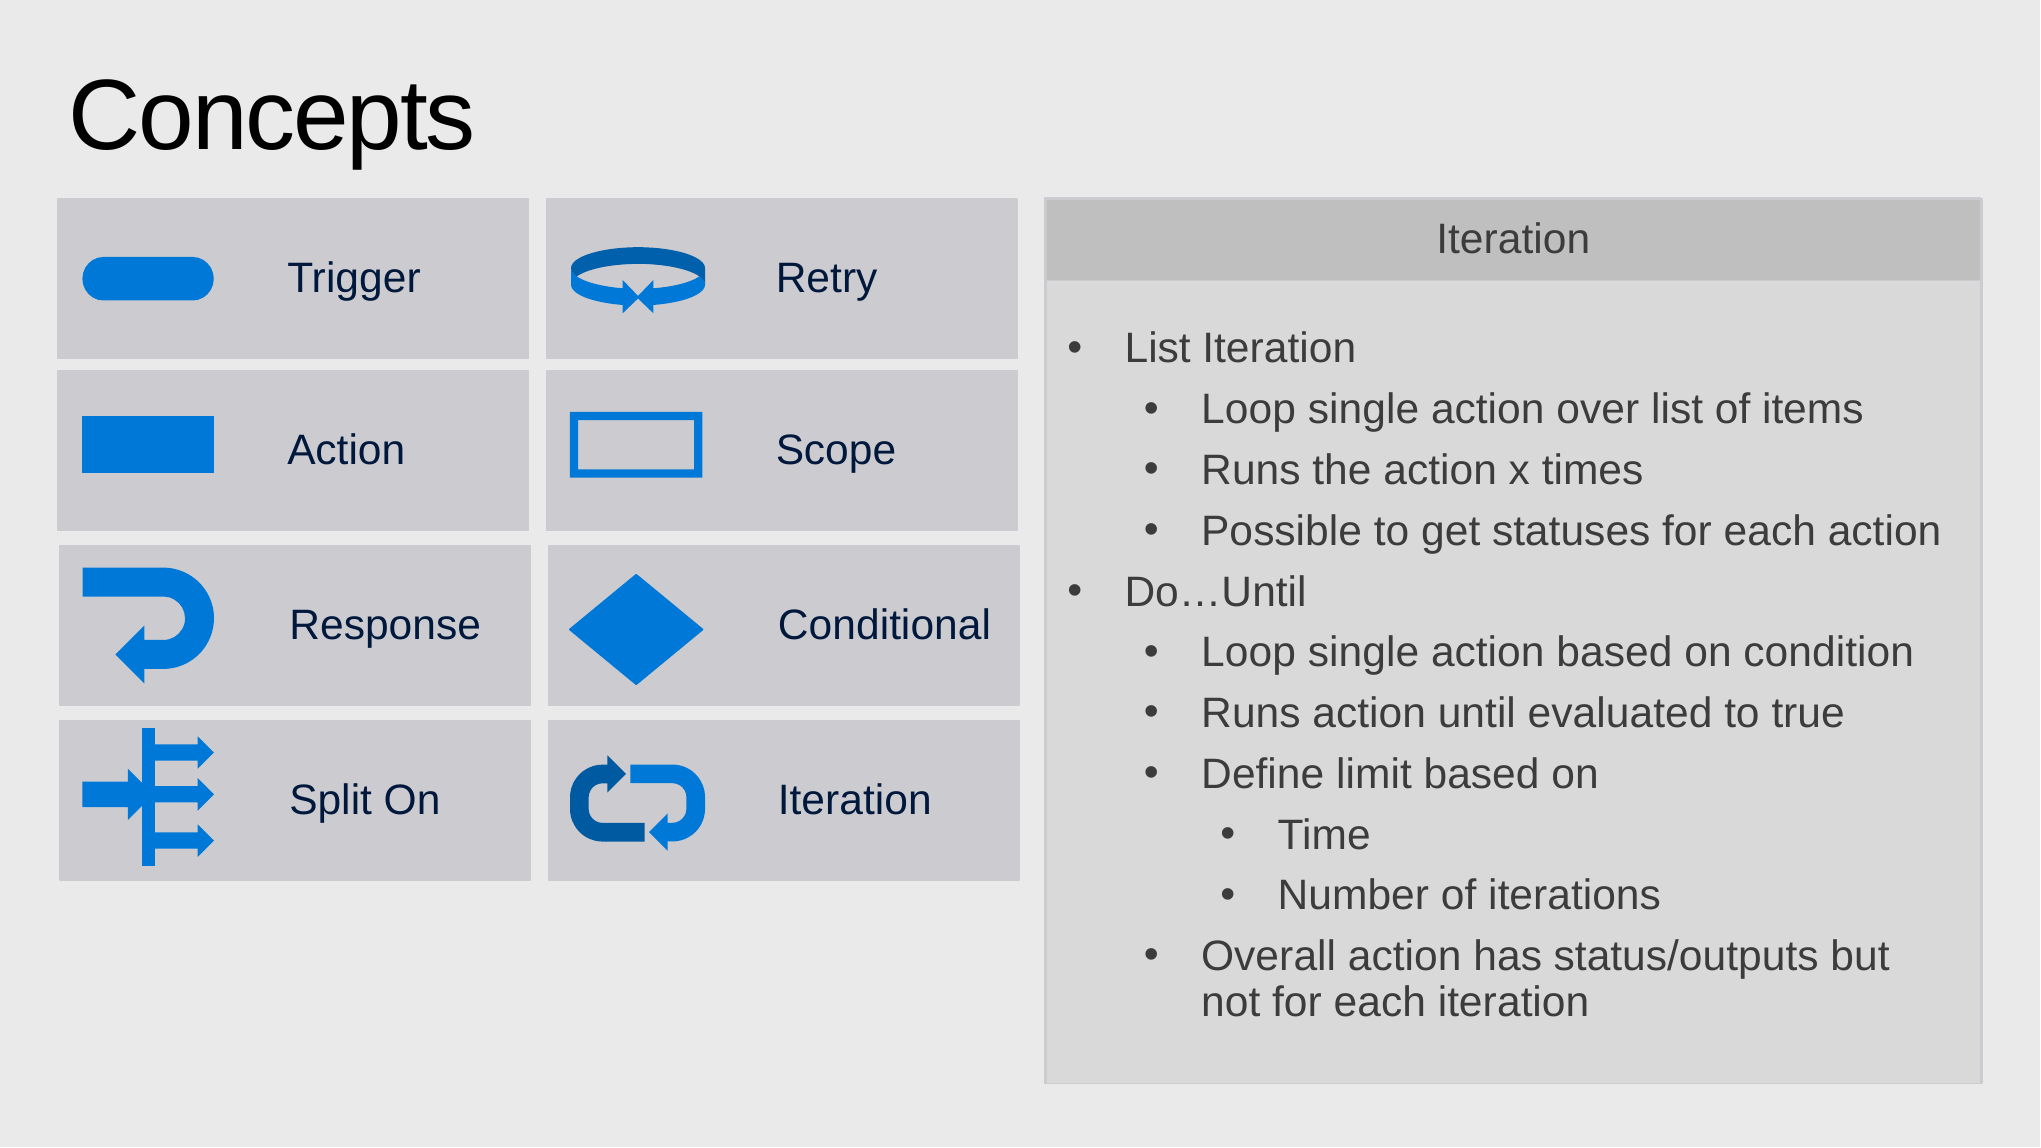

# Concepts
Retry
Default 4 retries, 20 secs in between each
Configurable up to 1 hour in between
Can be disabled

Response
Send Response to:
Manual Trigger
WebHook

Split On
Debatch incoming array
Run x instances of the logic app
Retrieve status for each

Action
Call out:
API Apps (swagger)
HTTP endpoints
Other Logic Apps
Async Support: 202, retry after interval, …
Wait for Event:
Timespan
Webhook being called
Retry Policies (can be custom)

Scope
Encapsulate set of actions
Used for error handling and compensation
Possible to access result of each encapsulated action

Conditional
If…Else boolean expression
Can have nested conditions

Trigger

Retry

Trigger
Recurring Schedule
Polling (wait on HTTP 202)
Webhooks
Manual: POST to workflow url
Subscribed: workflow subscribes itself
On Demand: ‘run now’

Iteration
List Iteration
Loop single action over list of items
Runs the action x times
Possible to get statuses for each action
Do…Until
Loop single action based on condition
Runs action until evaluated to true
Define limit based on
Time
Number of iterations
Overall action has status/outputs but not for each iteration

Action

Scope

Response

Conditional

Split On

Iteration